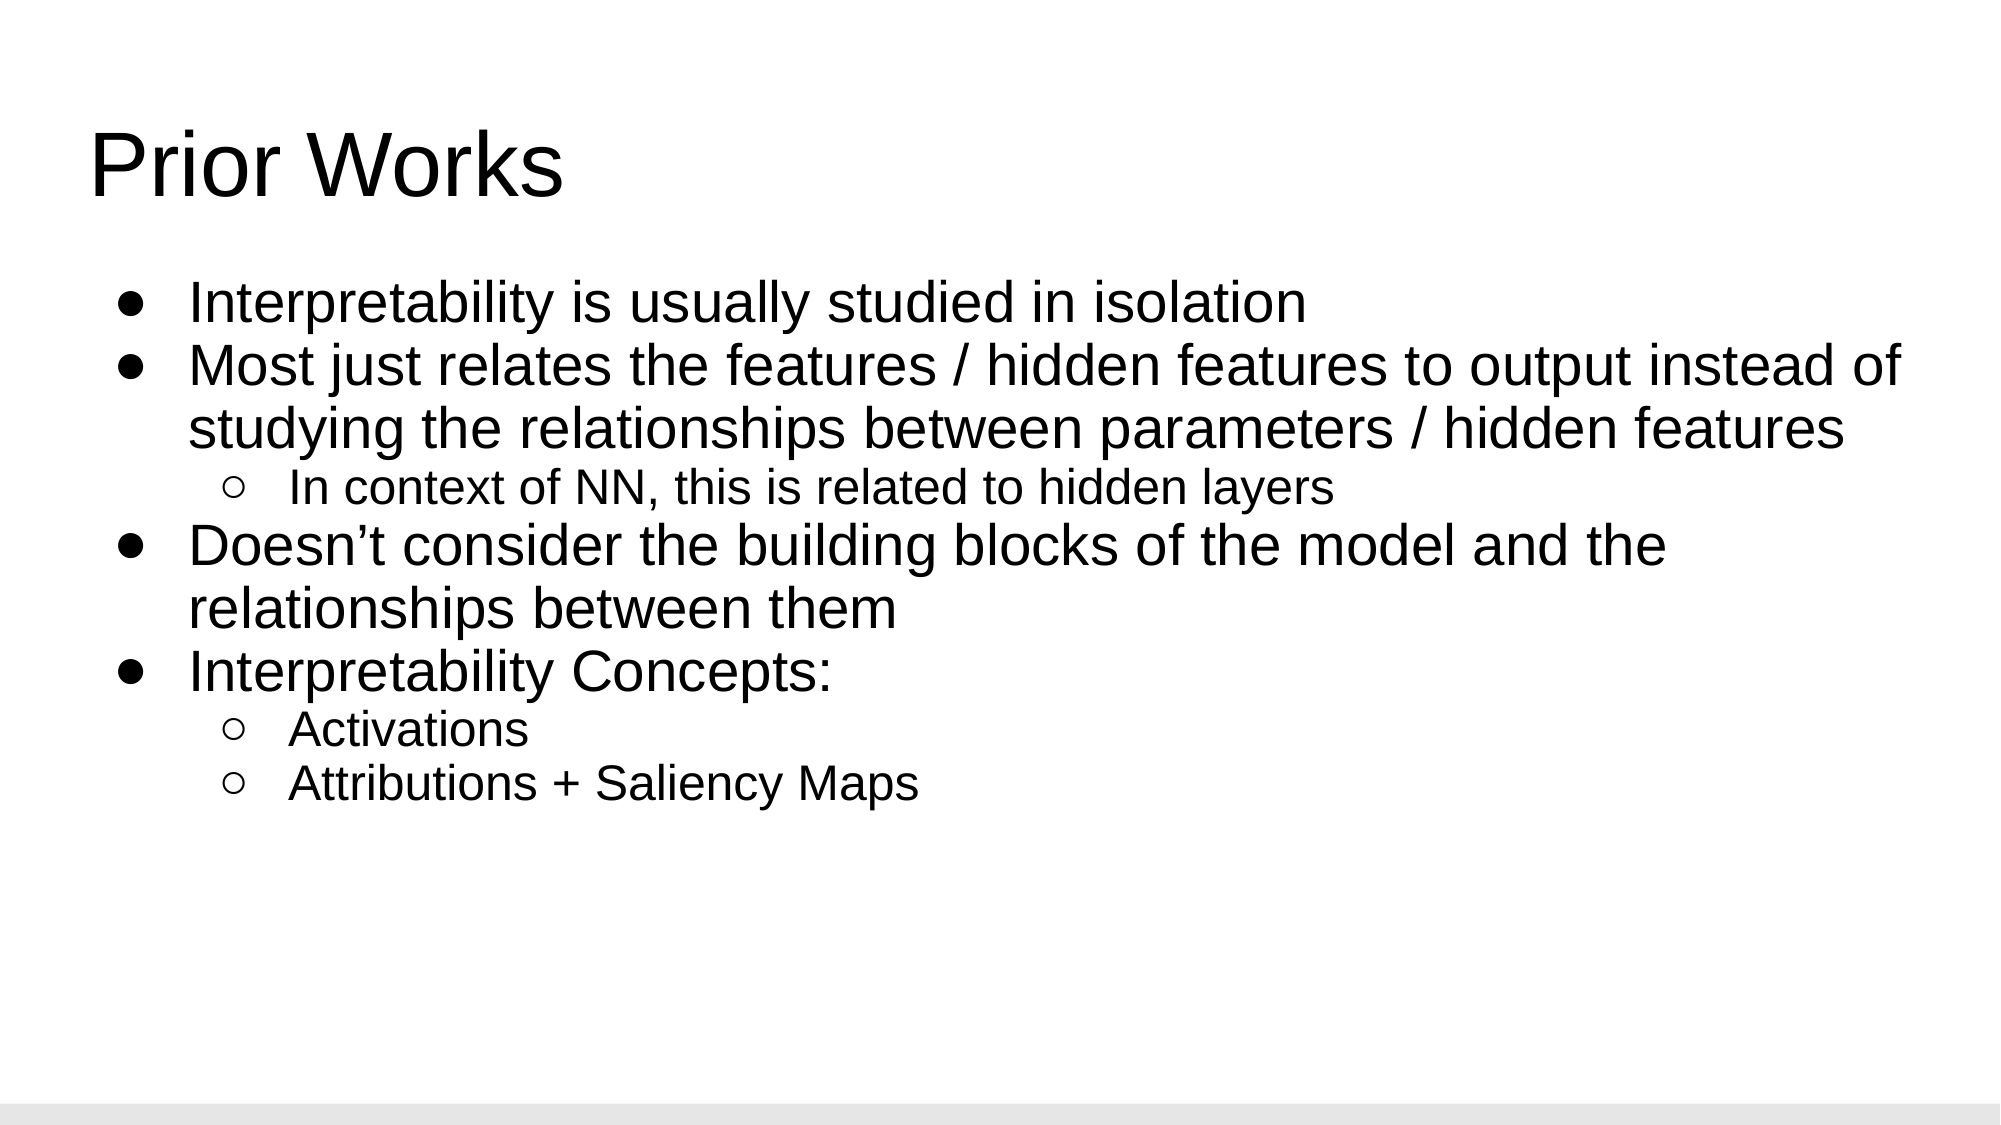

# Prior Works
Interpretability is usually studied in isolation
Most just relates the features / hidden features to output instead of studying the relationships between parameters / hidden features
In context of NN, this is related to hidden layers
Doesn’t consider the building blocks of the model and the relationships between them
Interpretability Concepts:
Activations
Attributions + Saliency Maps